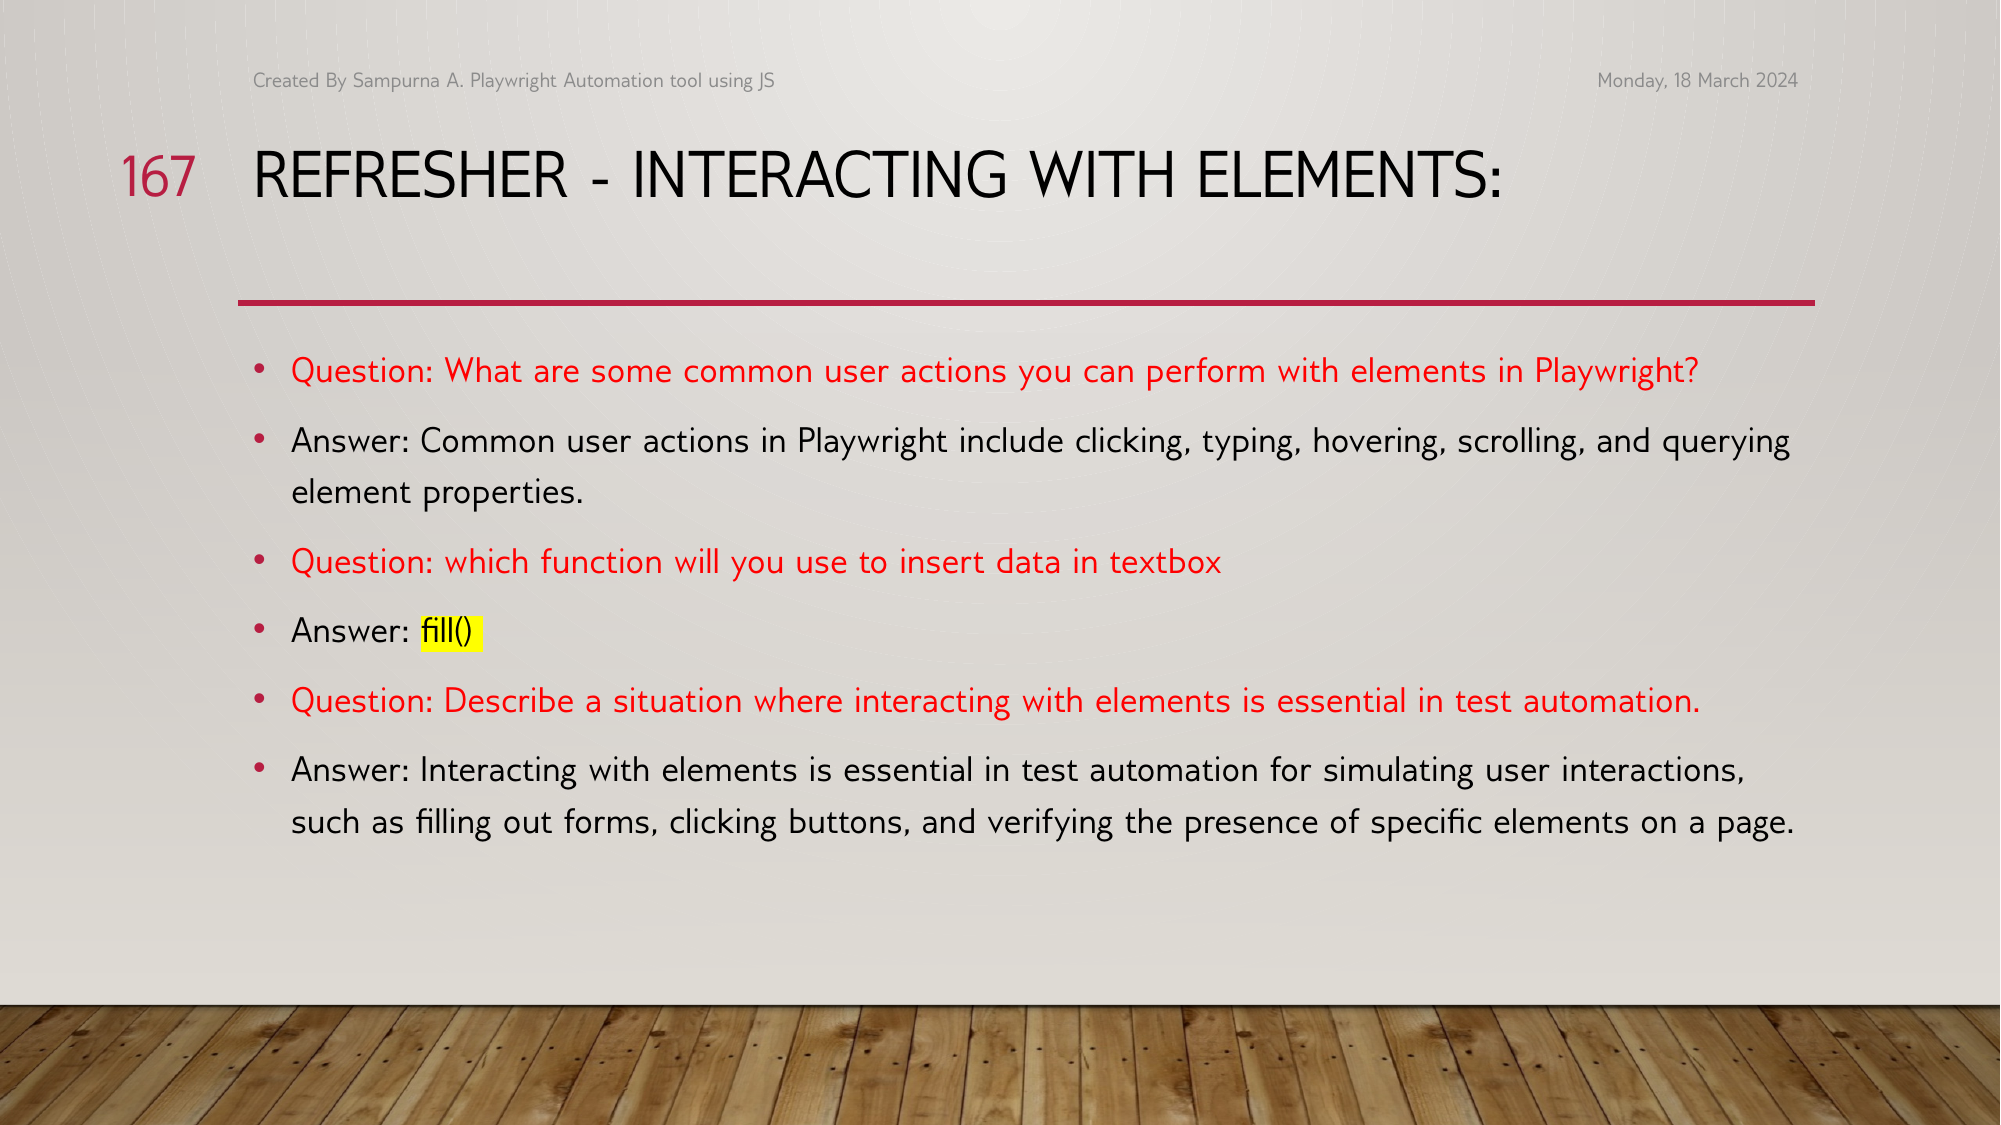

Created By Sampurna A. Playwright Automation tool using JS
Monday, 18 March 2024
167
# Refresher - Interacting with Elements:
Question: What are some common user actions you can perform with elements in Playwright?
Answer: Common user actions in Playwright include clicking, typing, hovering, scrolling, and querying element properties.
Question: which function will you use to insert data in textbox
Answer: fill()
Question: Describe a situation where interacting with elements is essential in test automation.
Answer: Interacting with elements is essential in test automation for simulating user interactions, such as filling out forms, clicking buttons, and verifying the presence of specific elements on a page.